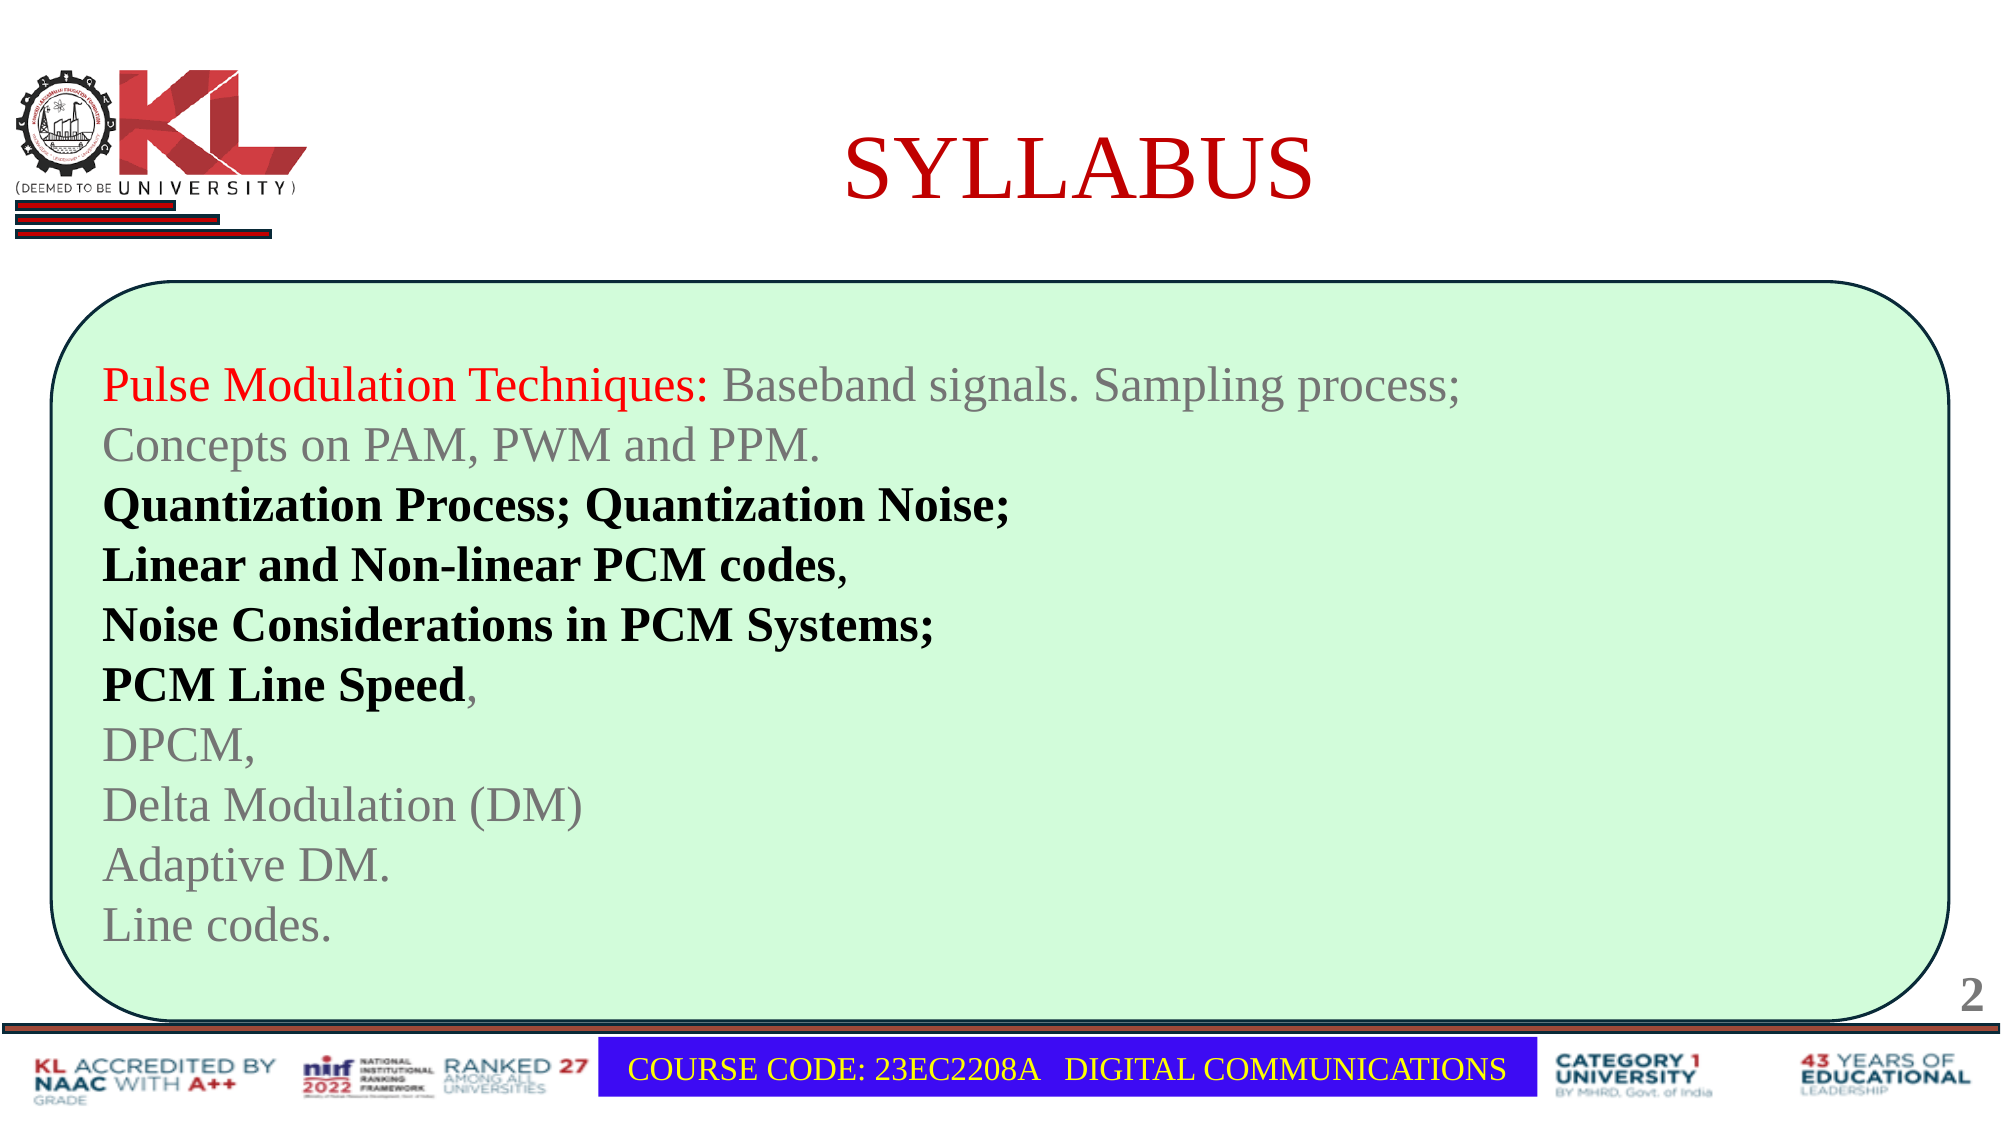

# SYLLABUS
Pulse Modulation Techniques: Baseband signals. Sampling process;
Concepts on PAM, PWM and PPM.
Quantization Process; Quantization Noise;
Linear and Non-linear PCM codes,
Noise Considerations in PCM Systems;
PCM Line Speed,
DPCM,
Delta Modulation (DM)
Adaptive DM.
Line codes.
2
COURSE CODE: 23EC2208A   DIGITAL COMMUNICATIONS